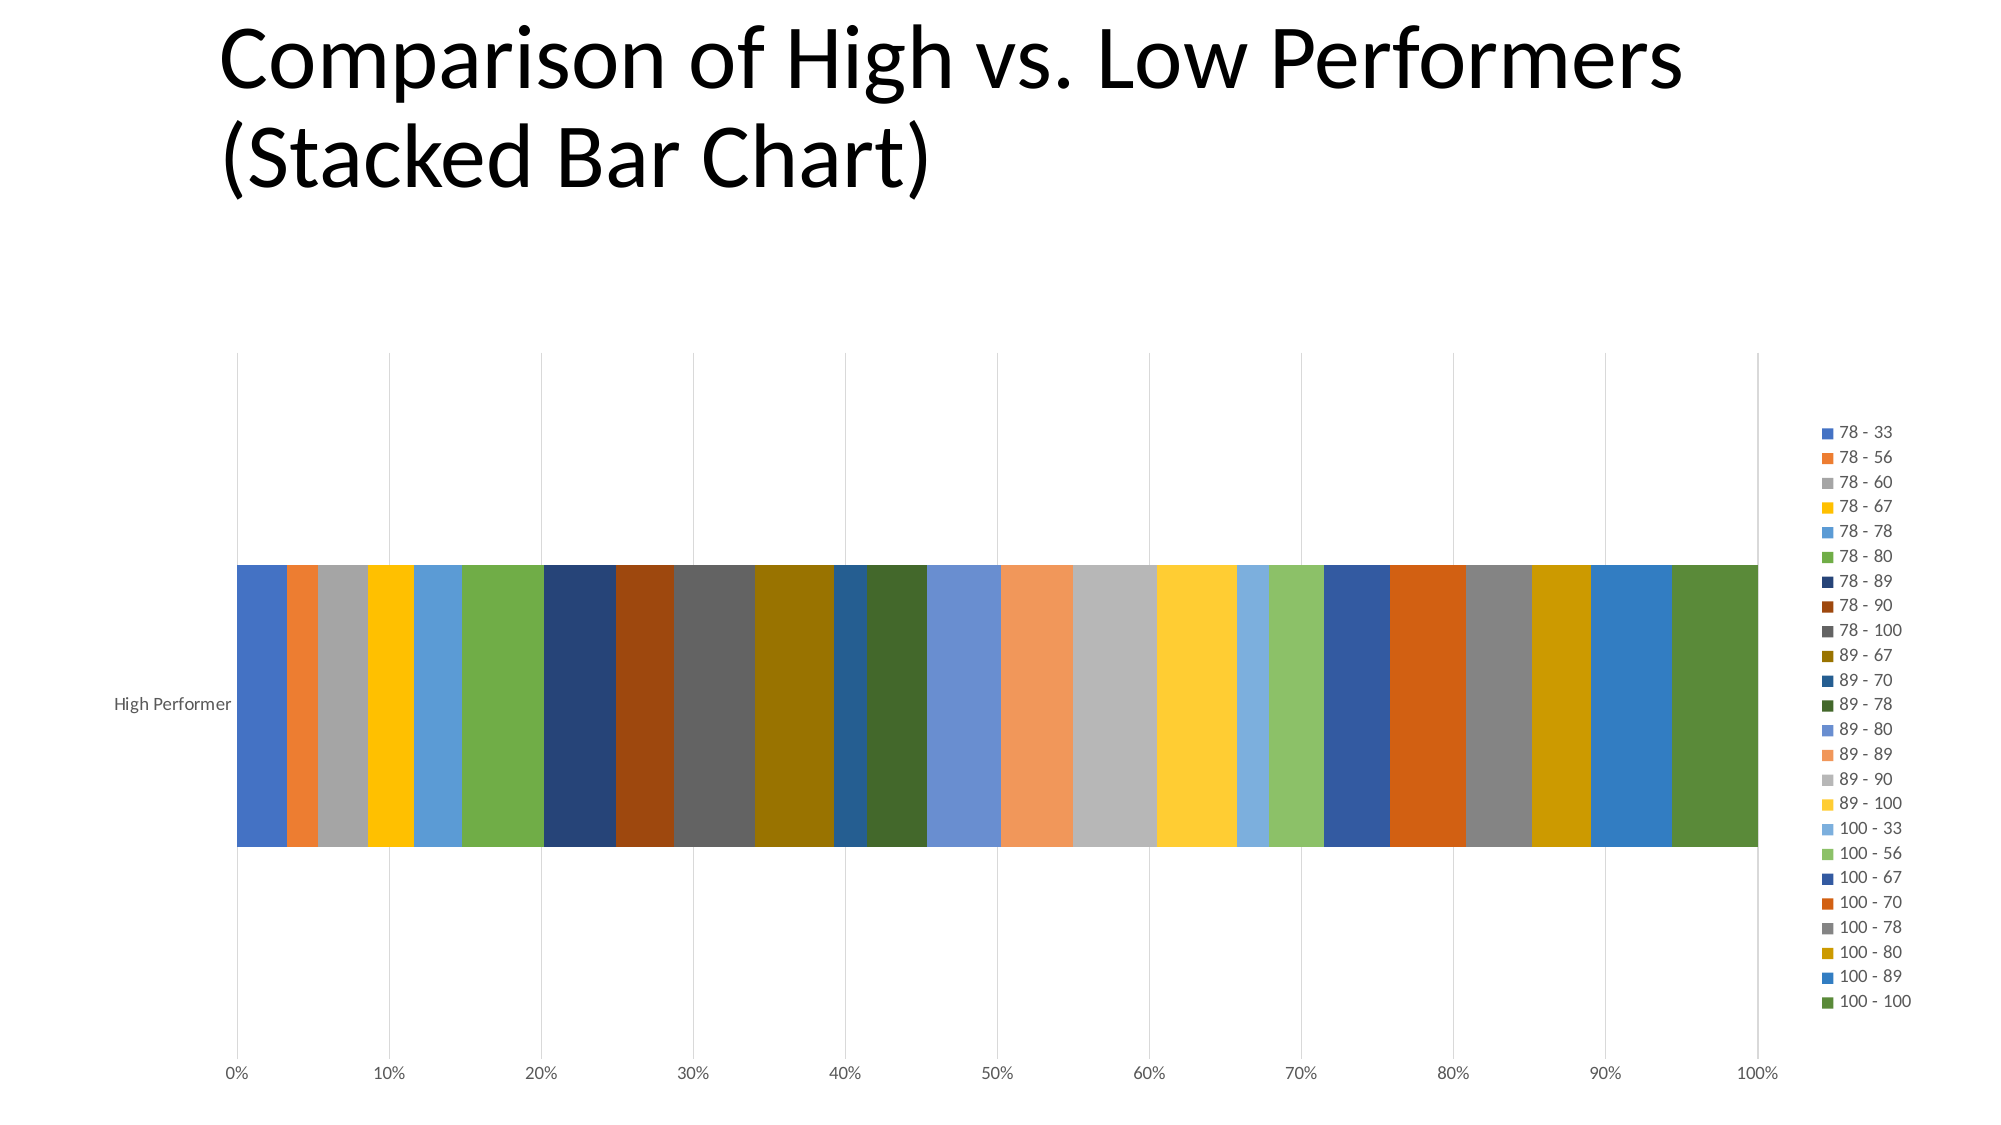

# Comparison of High vs. Low Performers (Stacked Bar Chart)

### Chart

| Category | 78 - 33 | 78 - 56 | 78 - 60 | 78 - 67 | 78 - 78 | 78 - 80 | 78 - 89 | 78 - 90 | 78 - 100 | 89 - 67 | 89 - 70 | 89 - 78 | 89 - 80 | 89 - 89 | 89 - 90 | 89 - 100 | 100 - 33 | 100 - 56 | 100 - 67 | 100 - 70 | 100 - 78 | 100 - 80 | 100 - 89 | 100 - 100 |
|---|---|---|---|---|---|---|---|---|---|---|---|---|---|---|---|---|---|---|---|---|---|---|---|---|
| High Performer | 52.0 | 33.0 | 52.0 | 49.0 | 50.5 | 86.0 | 75.66666666666667 | 61.333333333333336 | 86.0 | 83.0 | 34.0 | 64.0 | 77.33333333333333 | 76.16666666666667 | 88.0 | 85.0 | 33.0 | 58.0 | 70.0 | 80.0 | 69.0 | 62.0 | 85.5 | 90.4 |